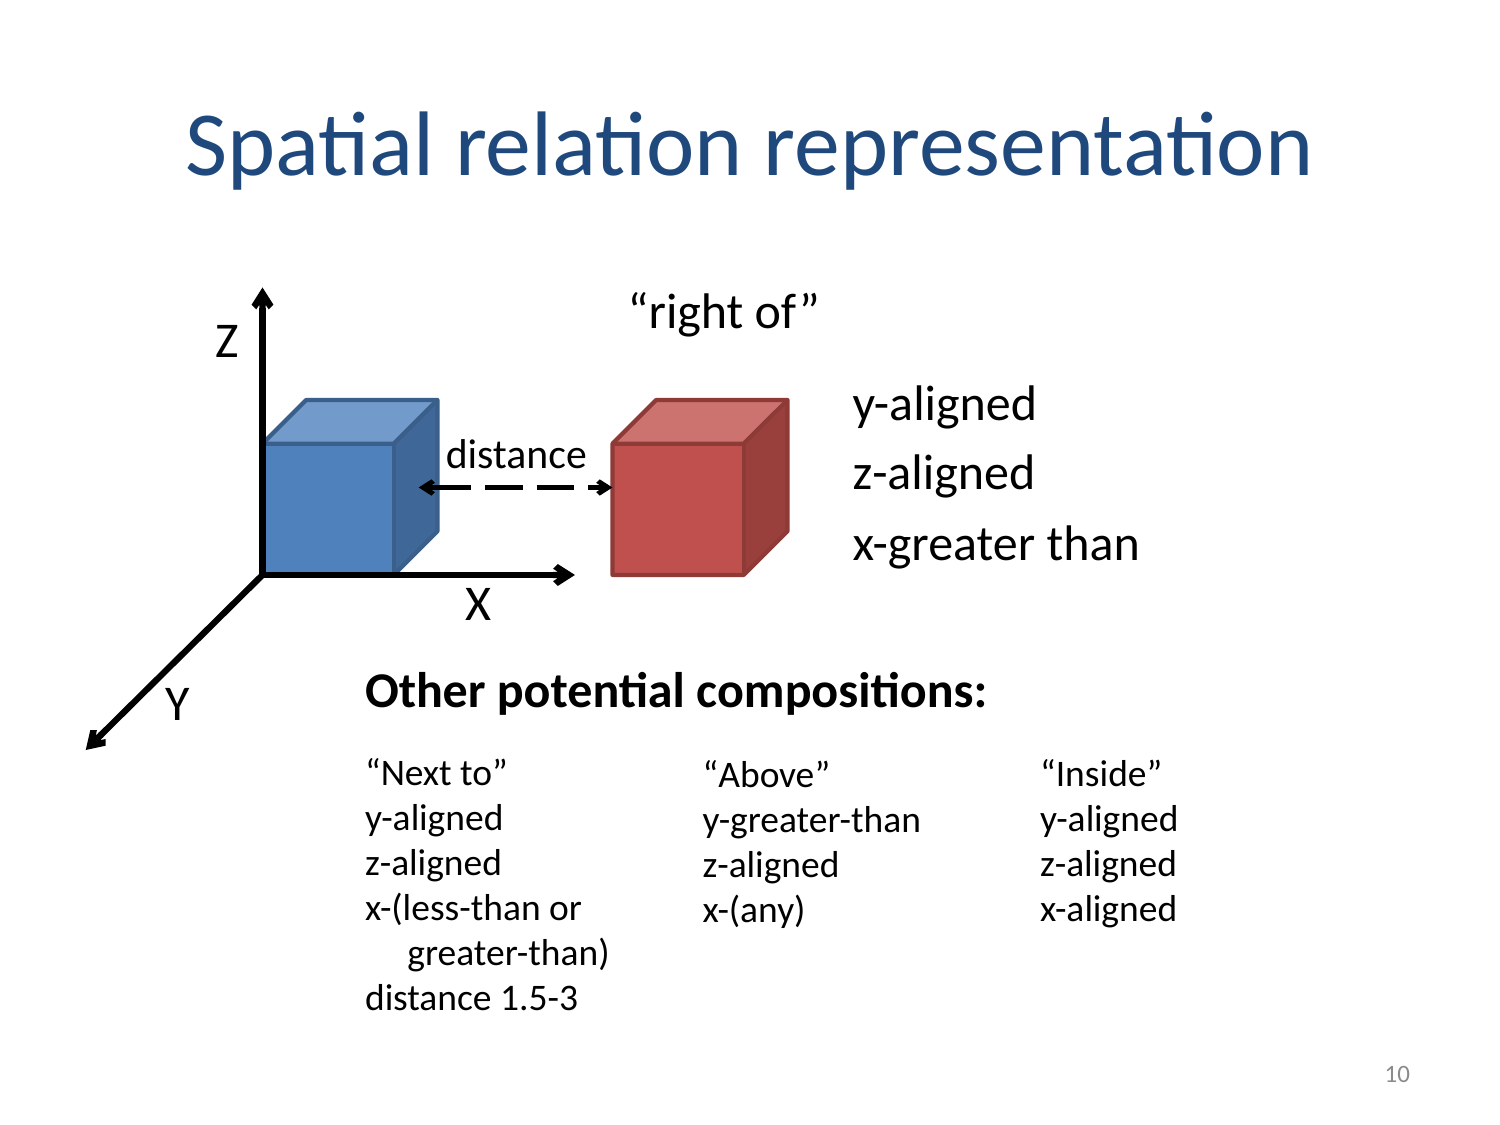

# Spatial relation representation
“right of”
Z
y-aligned
z-aligned
x-greater than

distance
X
Other potential compositions:
Y
“Next to”
y-aligned
z-aligned
x-(less-than or
     greater-than)
distance 1.5-3
“Above”
y-greater-than
z-aligned
x-(any)
“Inside”
y-aligned
z-aligned
x-aligned
10